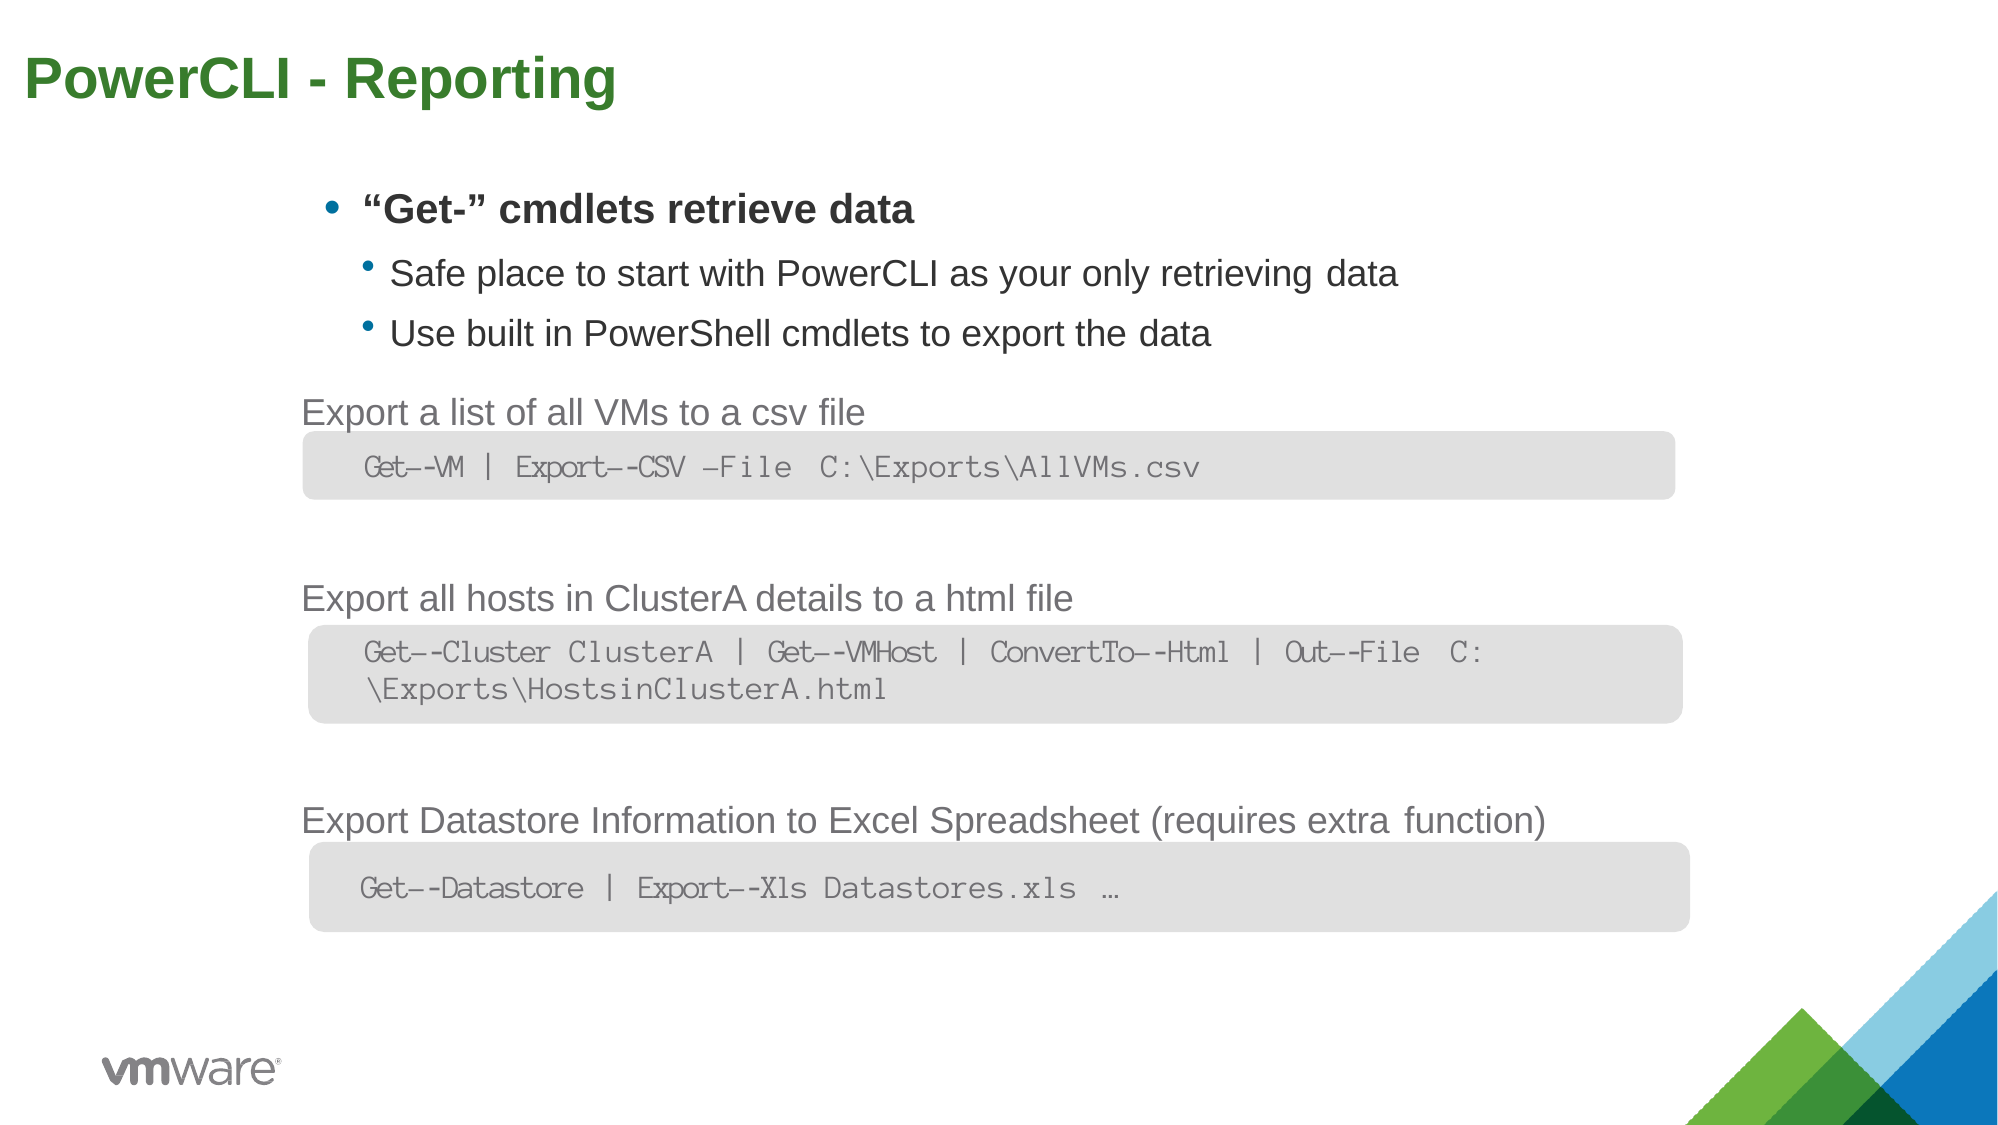

# PowerCLI - Reporting
“Get-” cmdlets retrieve data
Safe place to start with PowerCLI as your only retrieving data
Use built in PowerShell cmdlets to export the data
Export a list of all VMs to a csv file
Get-­‐VM | Export-­‐CSV –File C:\Exports\AllVMs.csv

Export all hosts in ClusterA details to a html file
Get-­‐Cluster ClusterA | Get-­‐VMHost | ConvertTo-­‐Html | Out-­‐File  C:
\Exports\HostsinClusterA.html

Export Datastore Information to Excel Spreadsheet (requires extra function)
Get-­‐Datastore | Export-­‐Xls Datastores.xls …